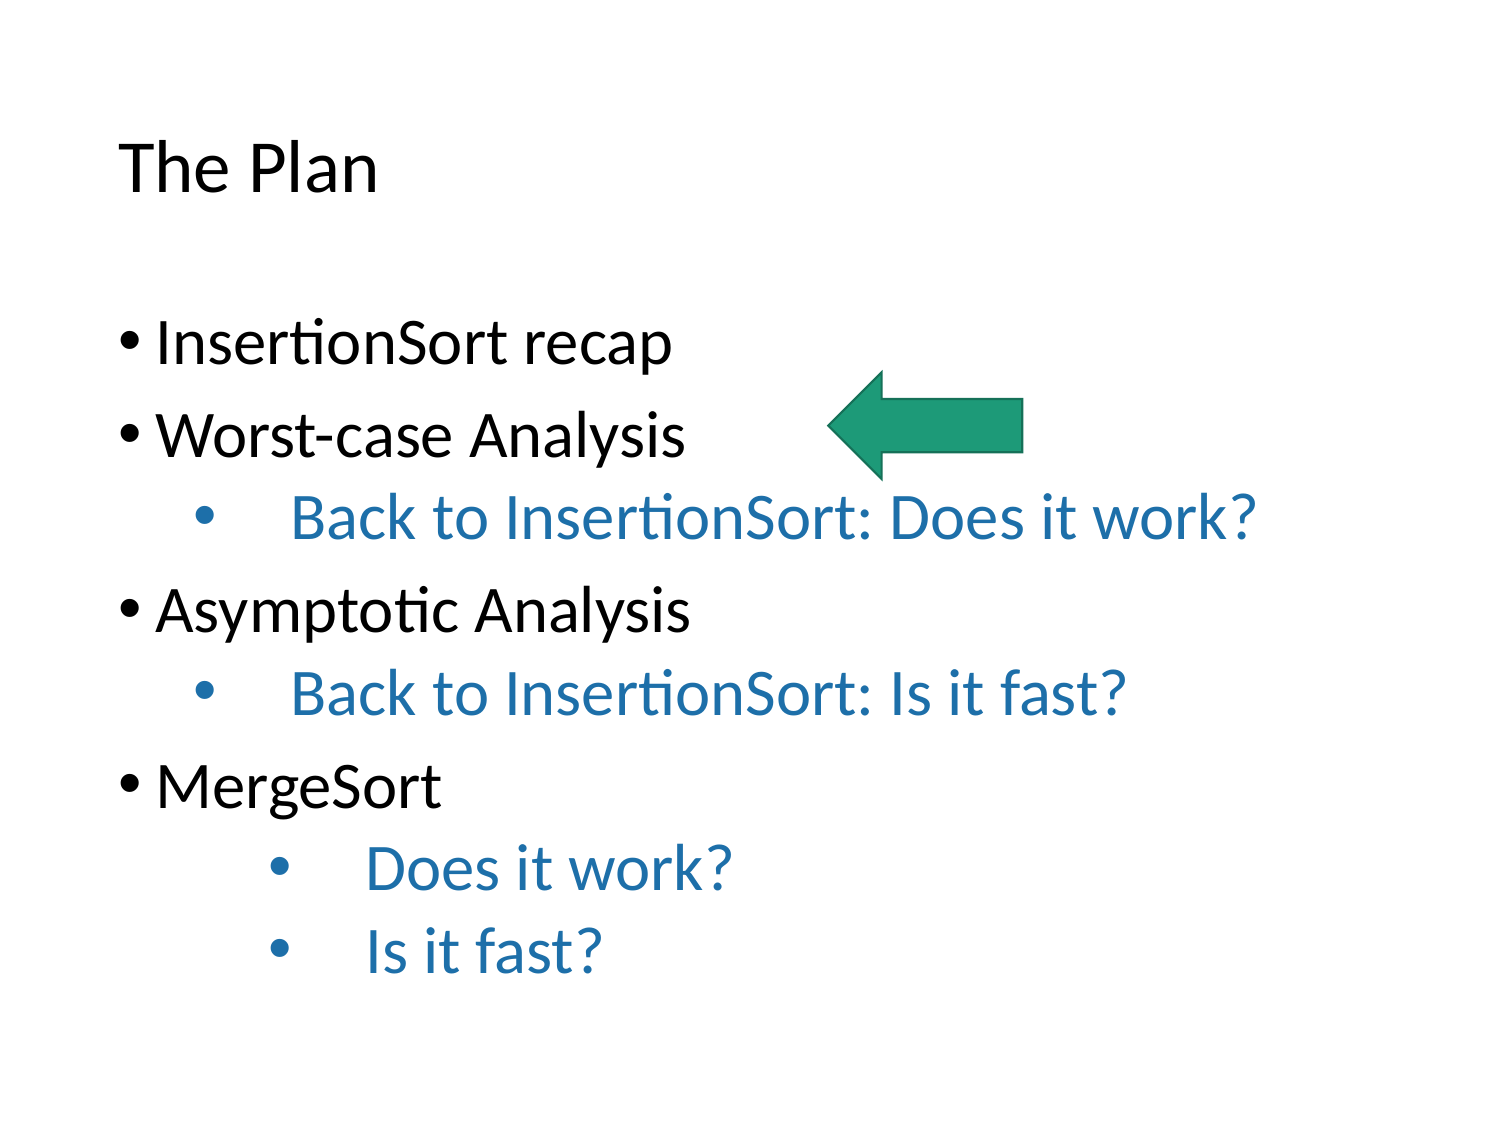

# The Plan
InsertionSort recap
Worst-case Analysis
    Back to InsertionSort: Does it work?
Asymptotic Analysis
    Back to InsertionSort: Is it fast?
MergeSort
    Does it work?
    Is it fast?